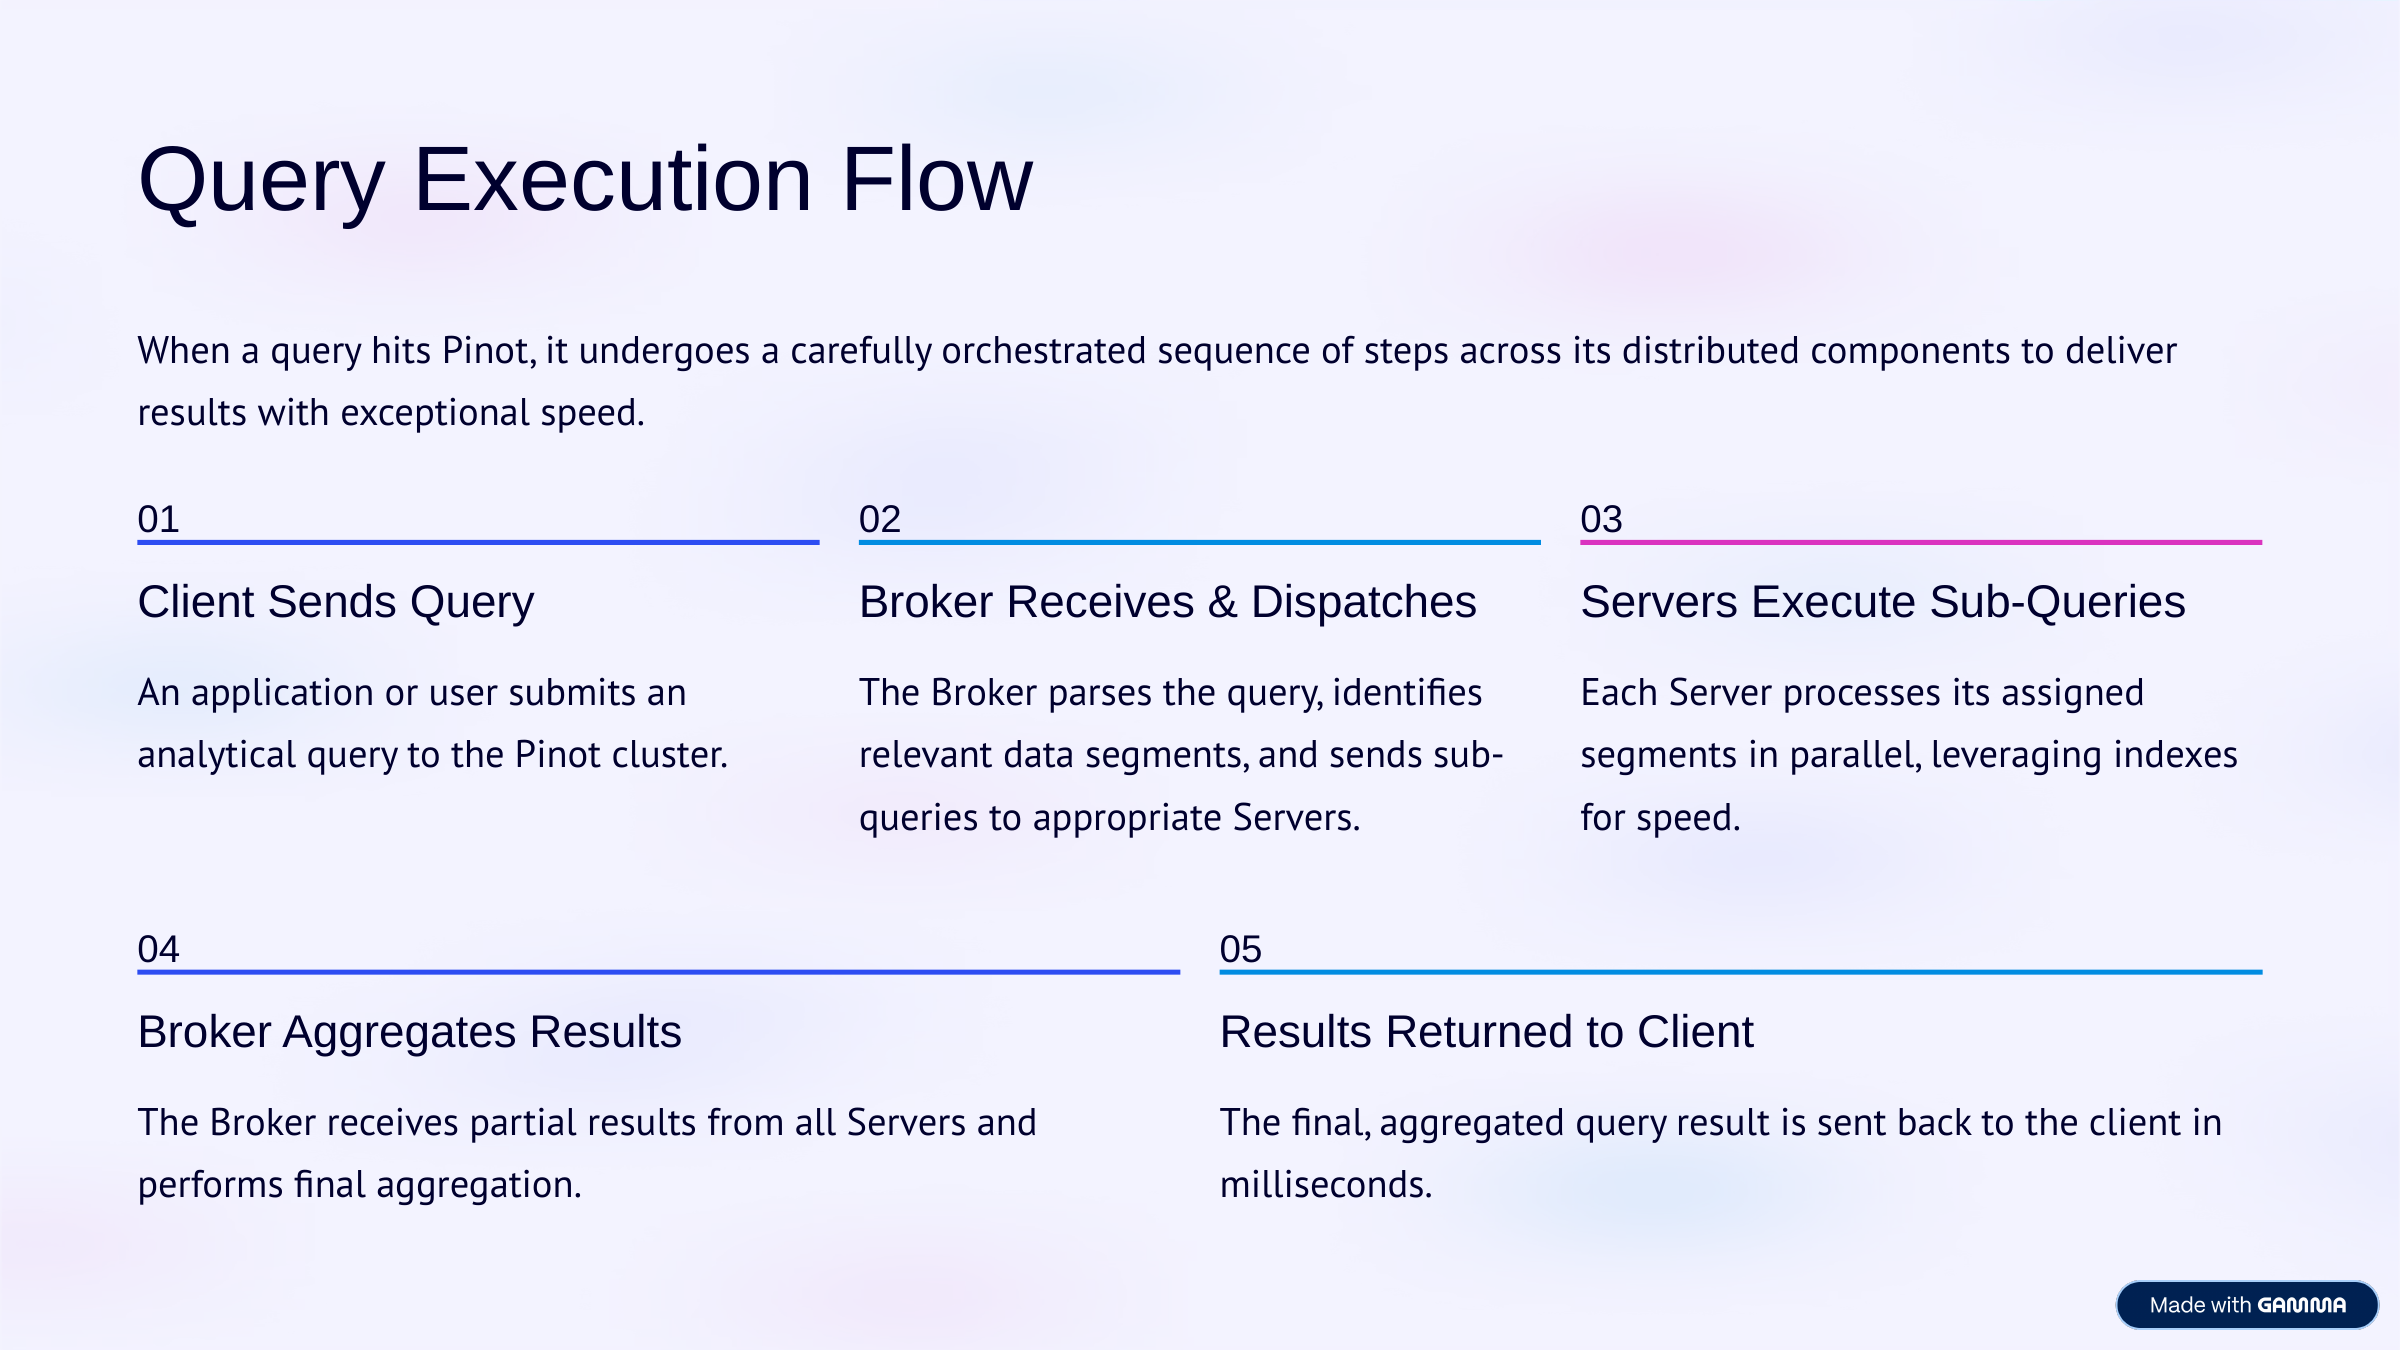

Query Execution Flow
When a query hits Pinot, it undergoes a carefully orchestrated sequence of steps across its distributed components to deliver results with exceptional speed.
01
02
03

Client Sends Query
Broker Receives & Dispatches
Servers Execute Sub-Queries
An application or user submits an analytical query to the Pinot cluster.
The Broker parses the query, identifies relevant data segments, and sends sub-queries to appropriate Servers.
Each Server processes its assigned segments in parallel, leveraging indexes for speed.
04
05

Broker Aggregates Results
Results Returned to Client
The Broker receives partial results from all Servers and performs final aggregation.
The final, aggregated query result is sent back to the client in milliseconds.